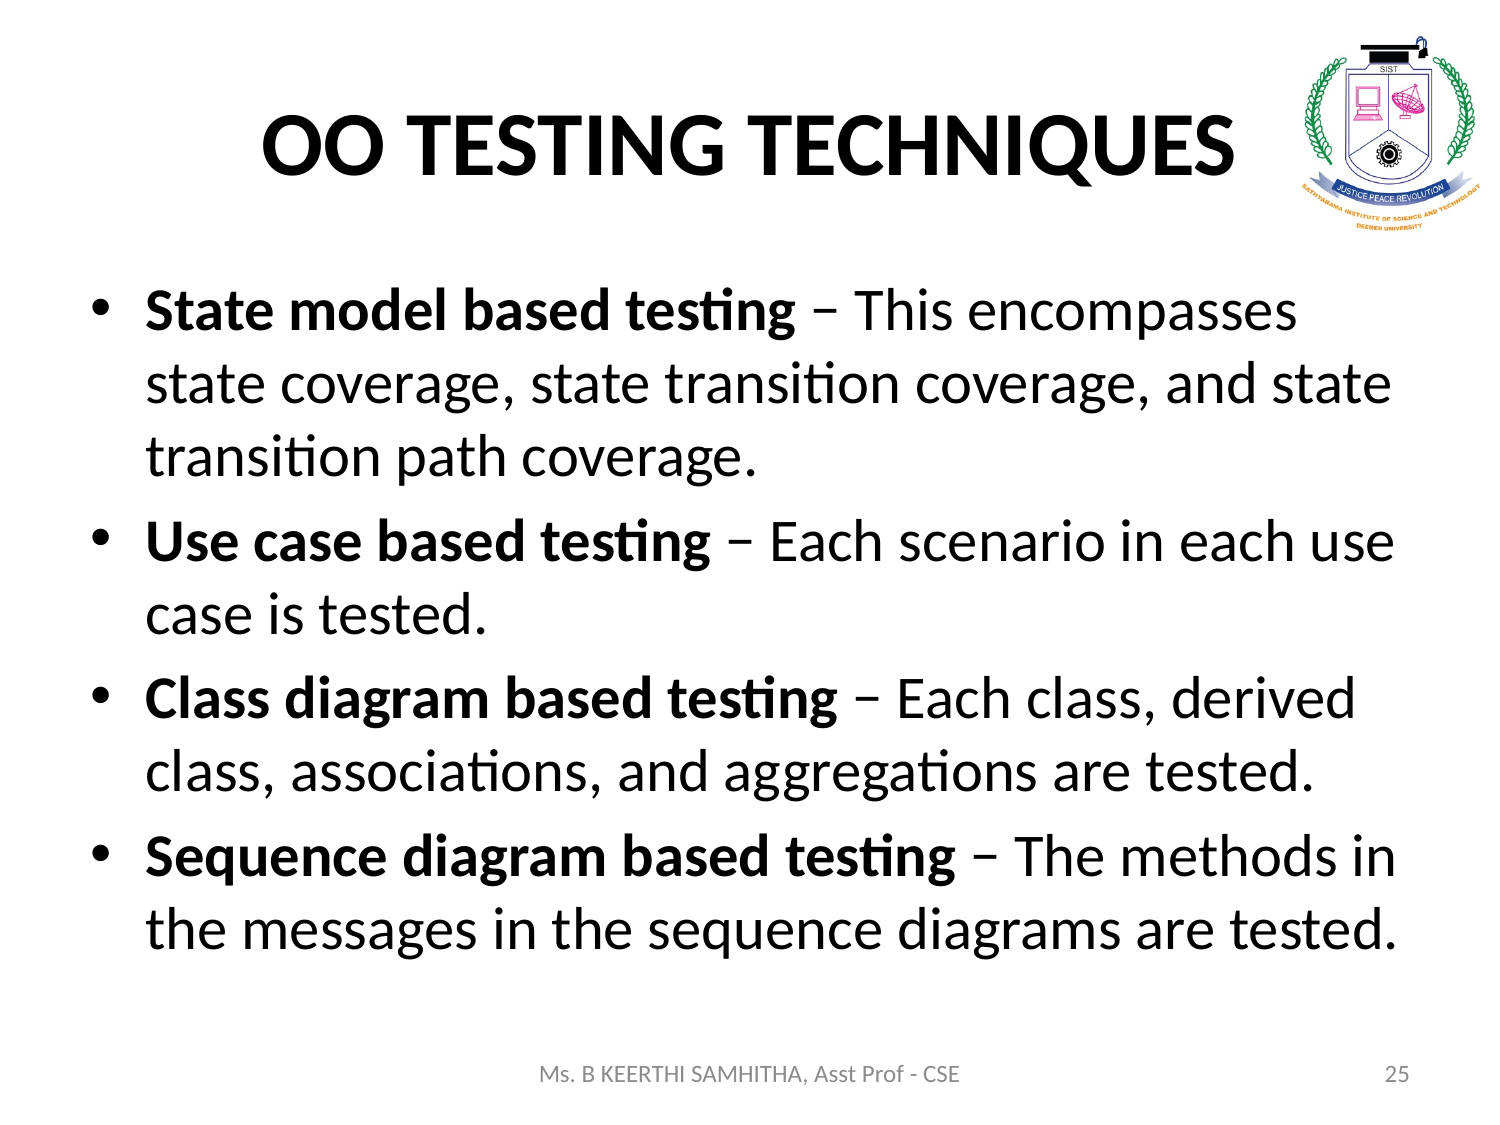

# OO TESTING TECHNIQUES
State model based testing − This encompasses state coverage, state transition coverage, and state transition path coverage.
Use case based testing − Each scenario in each use case is tested.
Class diagram based testing − Each class, derived class, associations, and aggregations are tested.
Sequence diagram based testing − The methods in the messages in the sequence diagrams are tested.

Ms. B KEERTHI SAMHITHA, Asst Prof - CSE
25